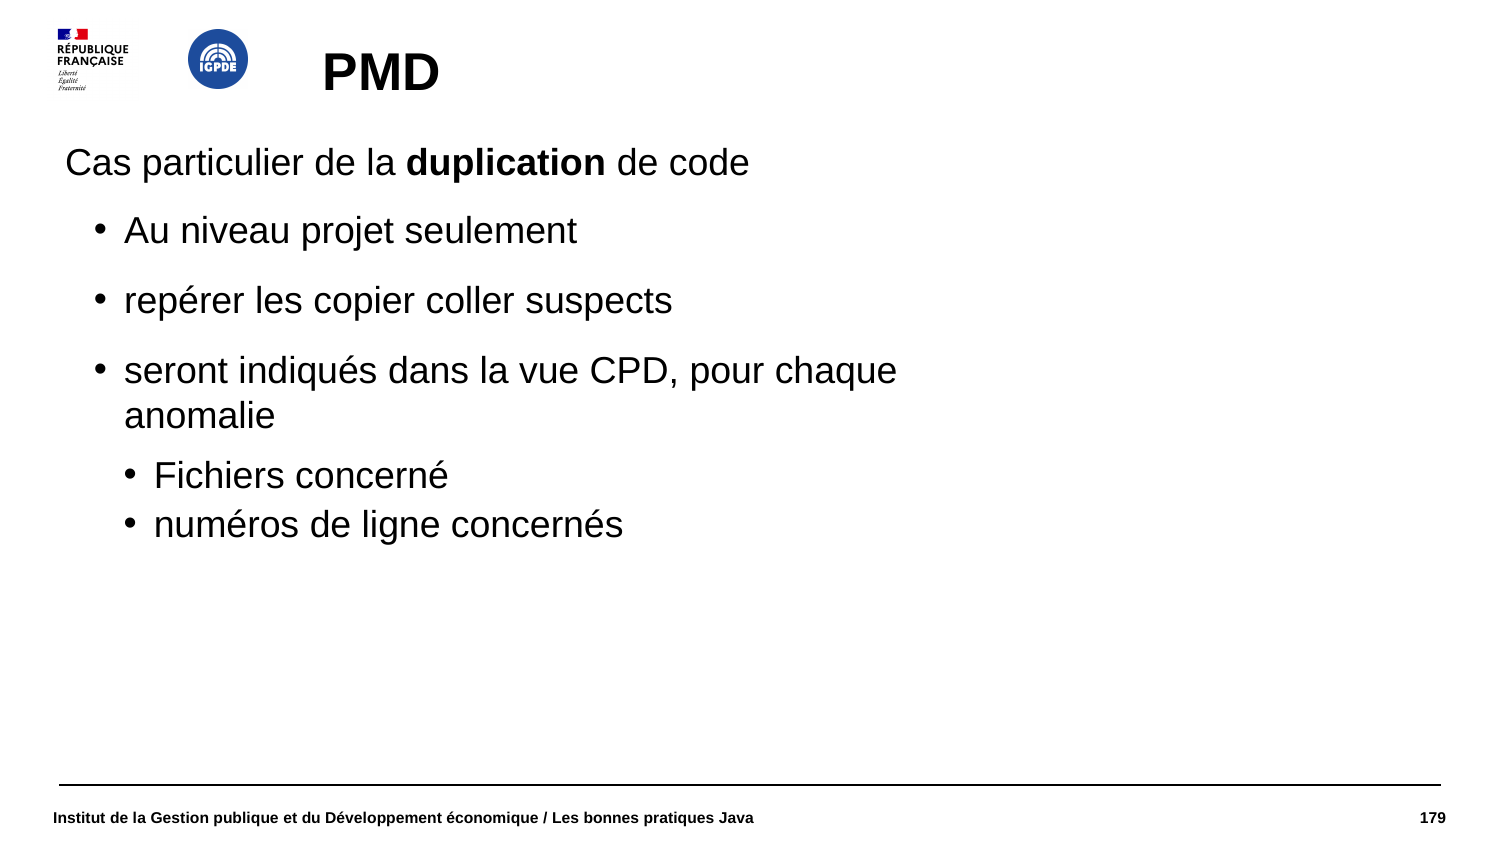

# PMD
Cas particulier de la duplication de code
Au niveau projet seulement
repérer les copier coller suspects
seront indiqués dans la vue CPD, pour chaque anomalie
Fichiers concerné
numéros de ligne concernés
Institut de la Gestion publique et du Développement économique / Les bonnes pratiques Java
179